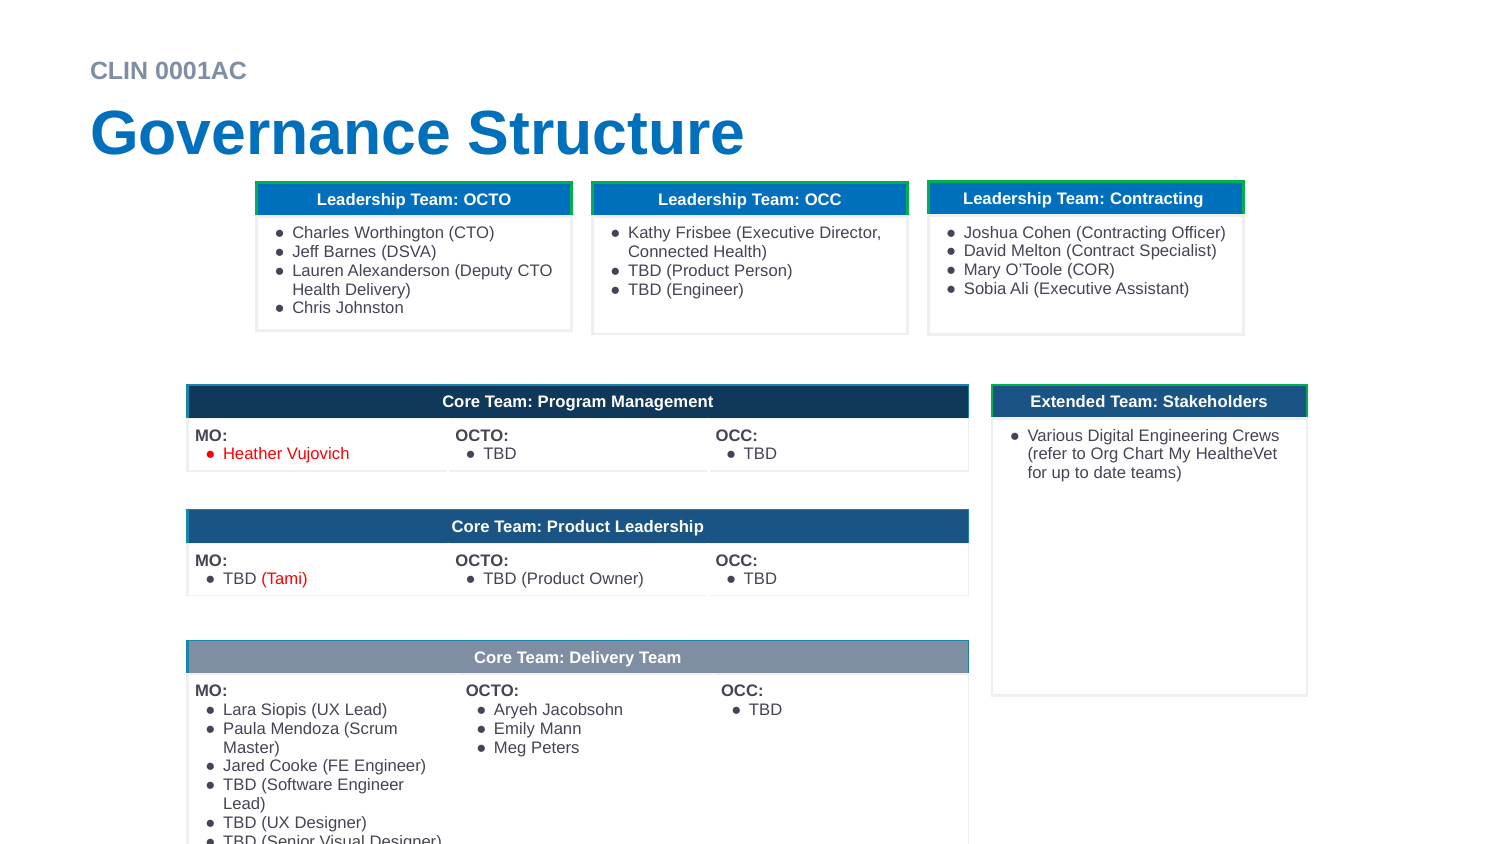

CLIN 0001AC

# Governance Structure
| Leadership Team: Contracting |
| --- |
| Joshua Cohen (Contracting Officer) David Melton (Contract Specialist) Mary O’Toole (COR) Sobia Ali (Executive Assistant) |
| Leadership Team: OCTO |
| --- |
| Charles Worthington (CTO) Jeff Barnes (DSVA) Lauren Alexanderson (Deputy CTO Health Delivery) Chris Johnston |
| Leadership Team: OCC |
| --- |
| Kathy Frisbee (Executive Director, Connected Health) TBD (Product Person) TBD (Engineer) |
| Core Team: Program Management |  |  |
| --- | --- | --- |
| MO: Heather Vujovich | OCTO: TBD | OCC: TBD |
| Extended Team: Stakeholders |
| --- |
| Various Digital Engineering Crews (refer to Org Chart My HealtheVet for up to date teams) |
| Core Team: Product Leadership |  |  |
| --- | --- | --- |
| MO: TBD (Tami) | OCTO: TBD (Product Owner) | OCC: TBD |
| Core Team: Delivery Team |  |  |
| --- | --- | --- |
| MO: Lara Siopis (UX Lead) Paula Mendoza (Scrum Master) Jared Cooke (FE Engineer) TBD (Software Engineer Lead) TBD (UX Designer) TBD (Senior Visual Designer) | OCTO: Aryeh Jacobsohn Emily Mann Meg Peters | OCC: TBD |